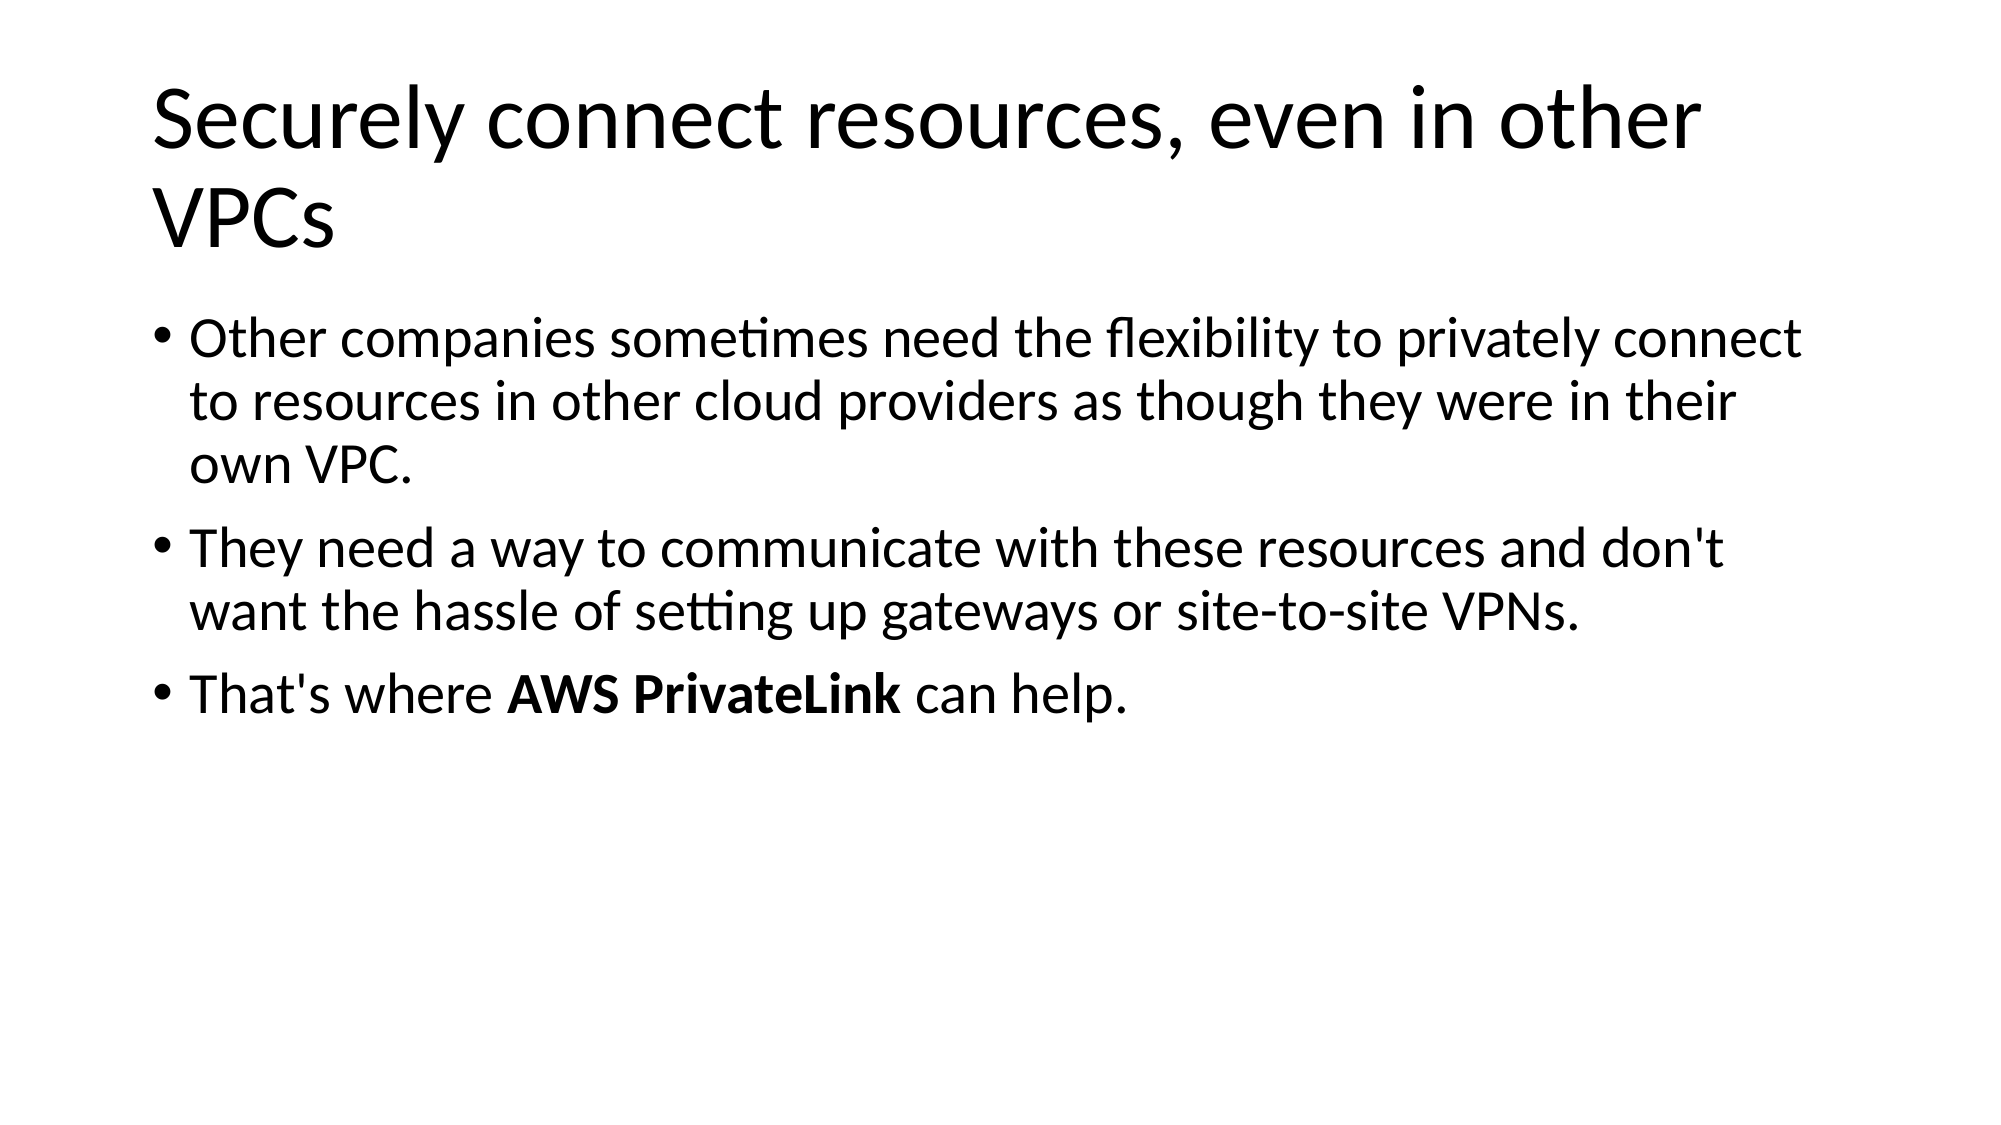

# Securely connect resources, even in other VPCs
Other companies sometimes need the flexibility to privately connect to resources in other cloud providers as though they were in their own VPC.
They need a way to communicate with these resources and don't want the hassle of setting up gateways or site-to-site VPNs.
That's where AWS PrivateLink can help.